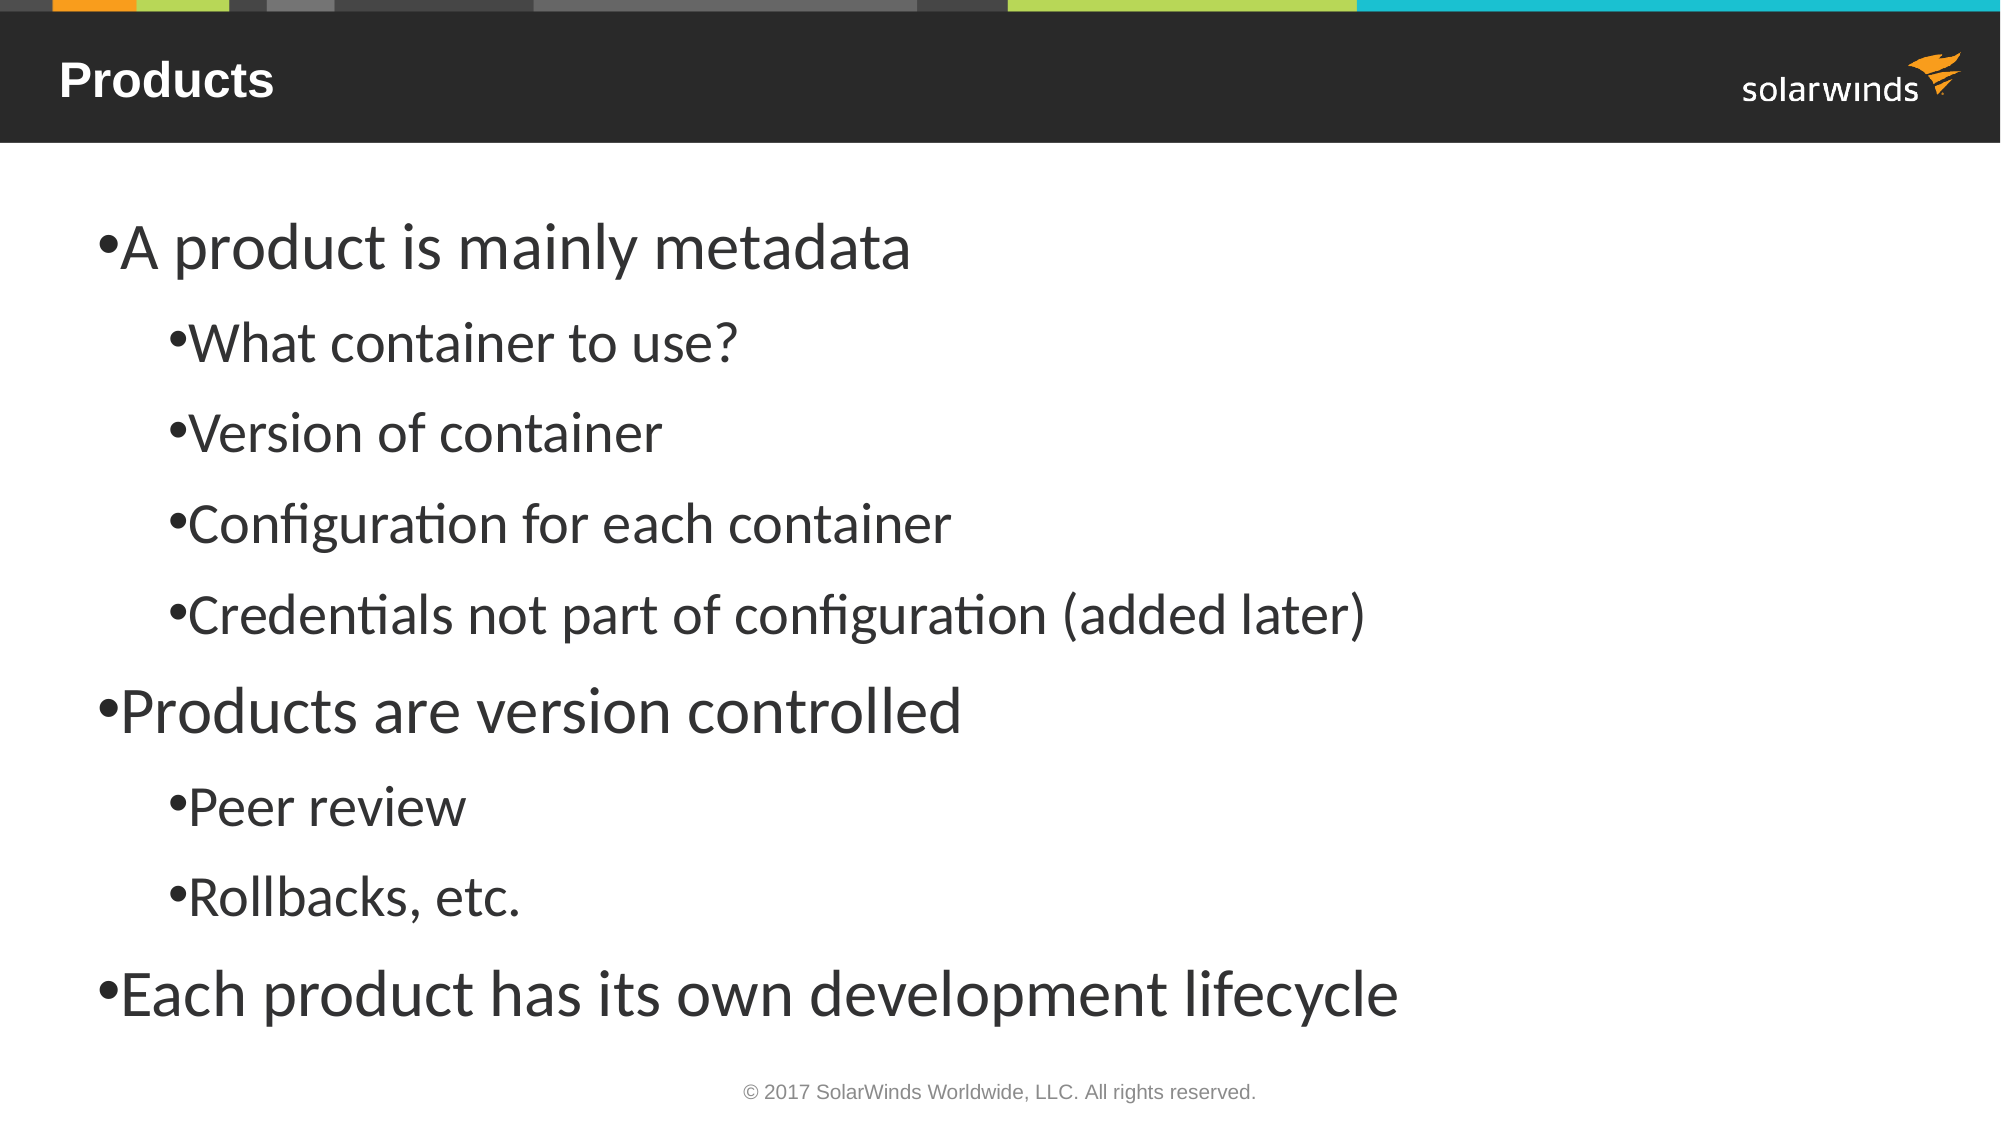

# Products
A product is mainly metadata
What container to use?
Version of container
Configuration for each container
Credentials not part of configuration (added later)
Products are version controlled
Peer review
Rollbacks, etc.
Each product has its own development lifecycle
© 2017 SolarWinds Worldwide, LLC. All rights reserved.